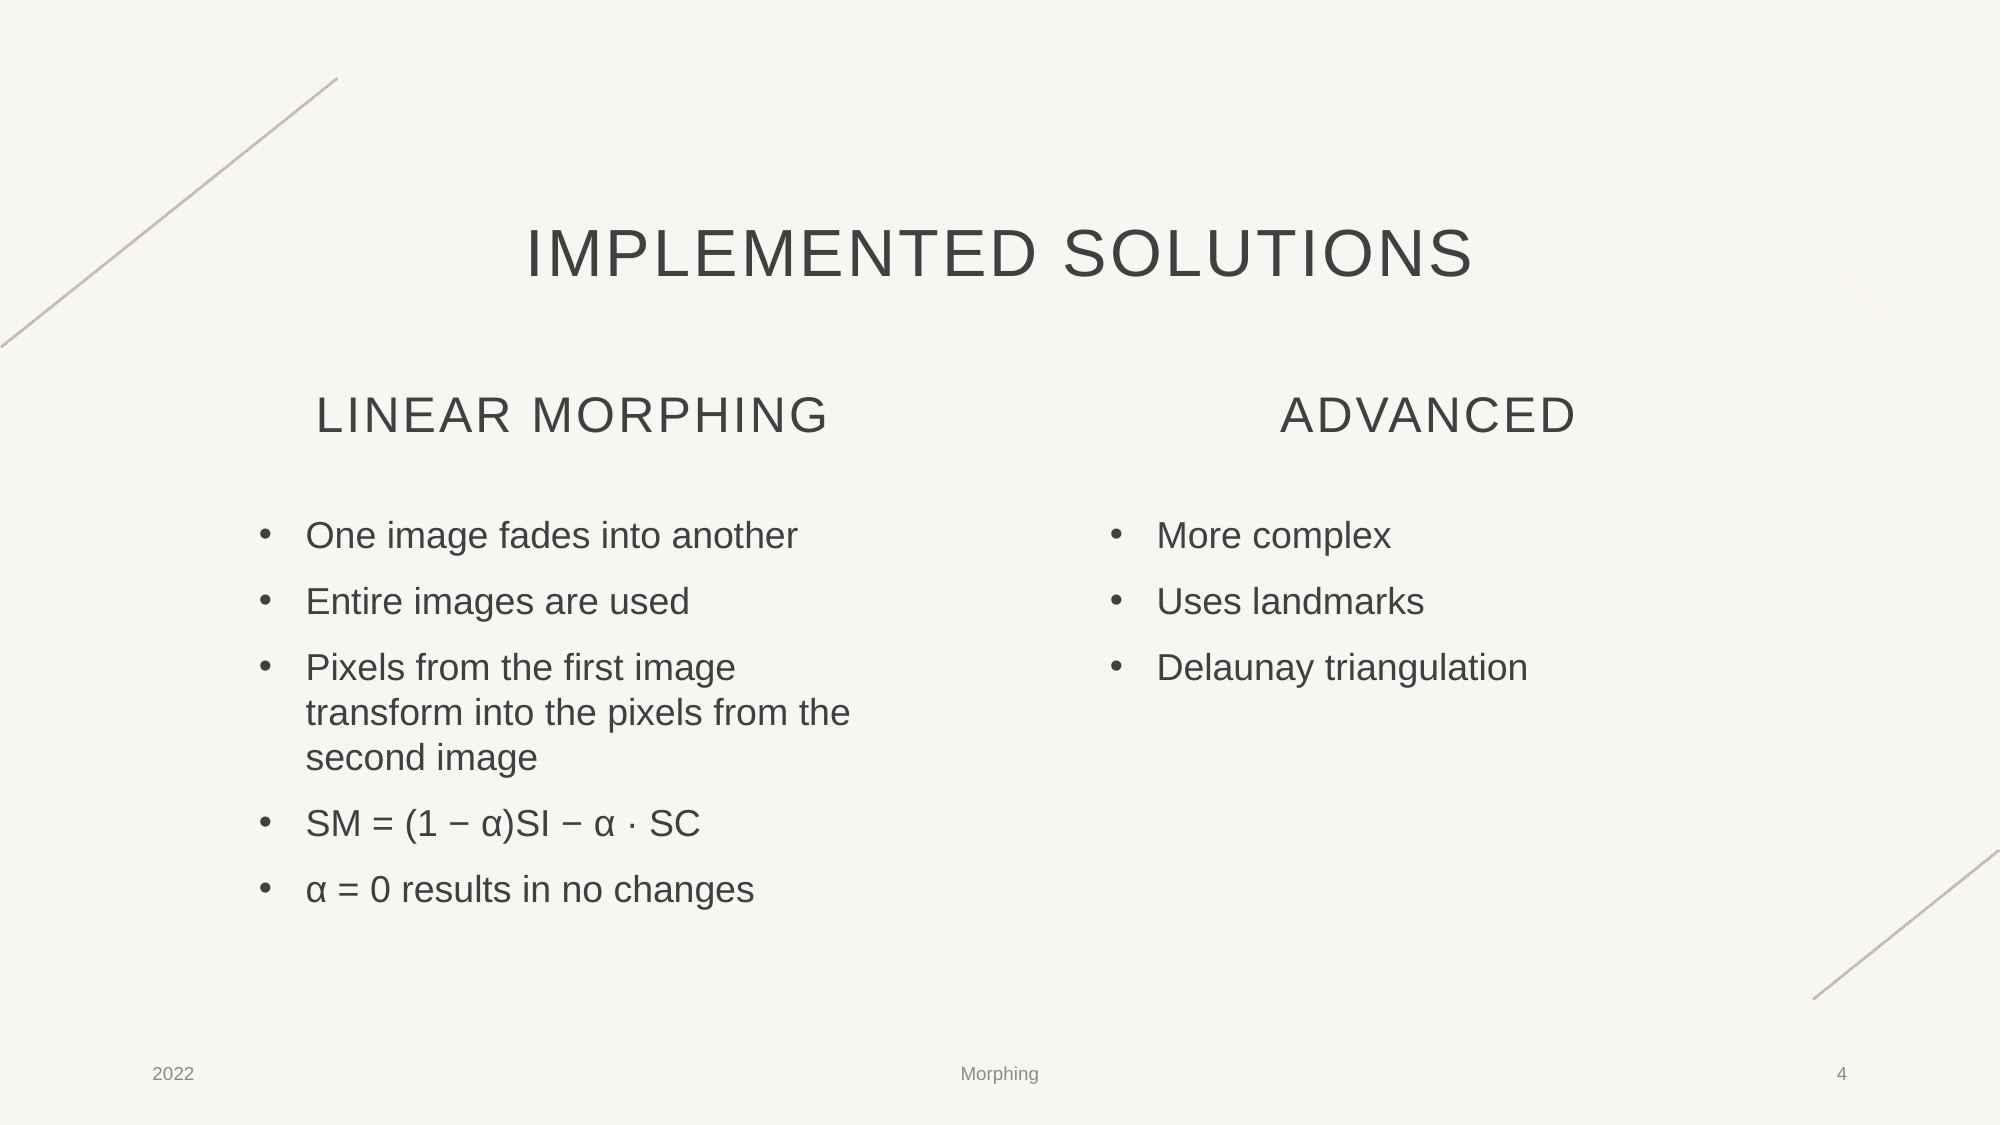

# IMPLEMENTED SOLUTIONS
ADVANCED
LINEAR MORPHING
One image fades into another
Entire images are used
Pixels from the first image transform into the pixels from the second image
SM = (1 − α)SI − α · SC
α = 0 results in no changes
More complex
Uses landmarks
Delaunay triangulation
2022
Morphing
4